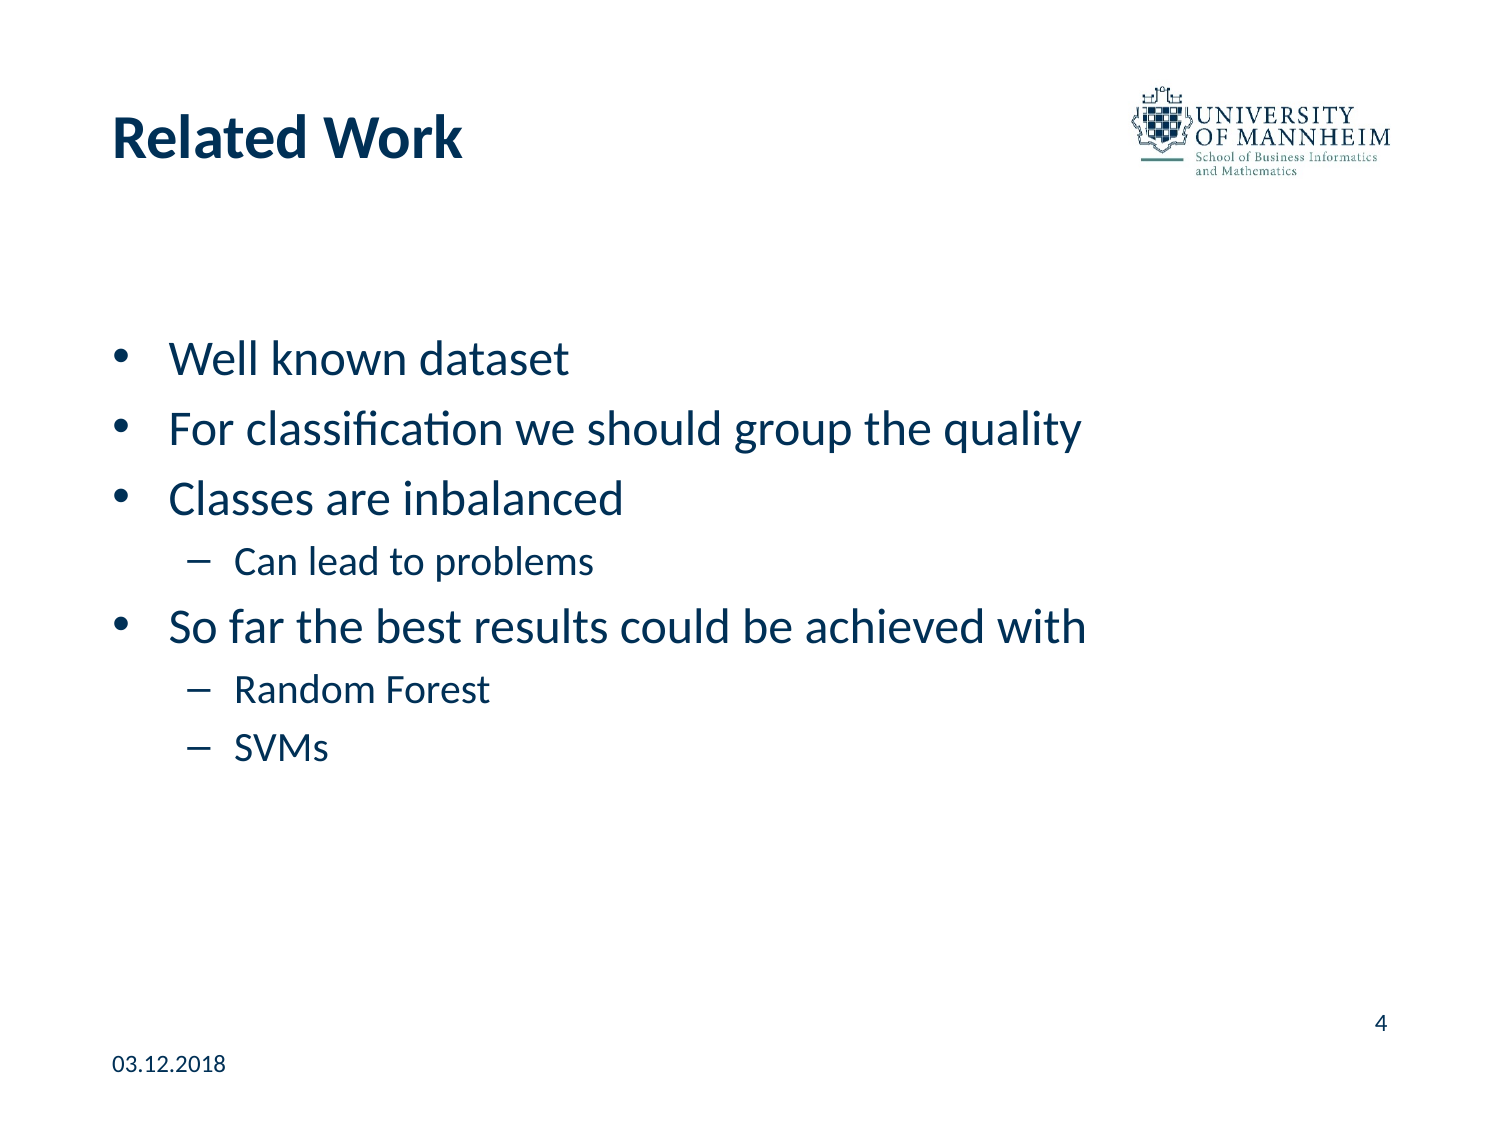

# Related Work
Well known dataset
For classification we should group the quality
Classes are inbalanced
Can lead to problems
So far the best results could be achieved with
Random Forest
SVMs

4
03.12.2018